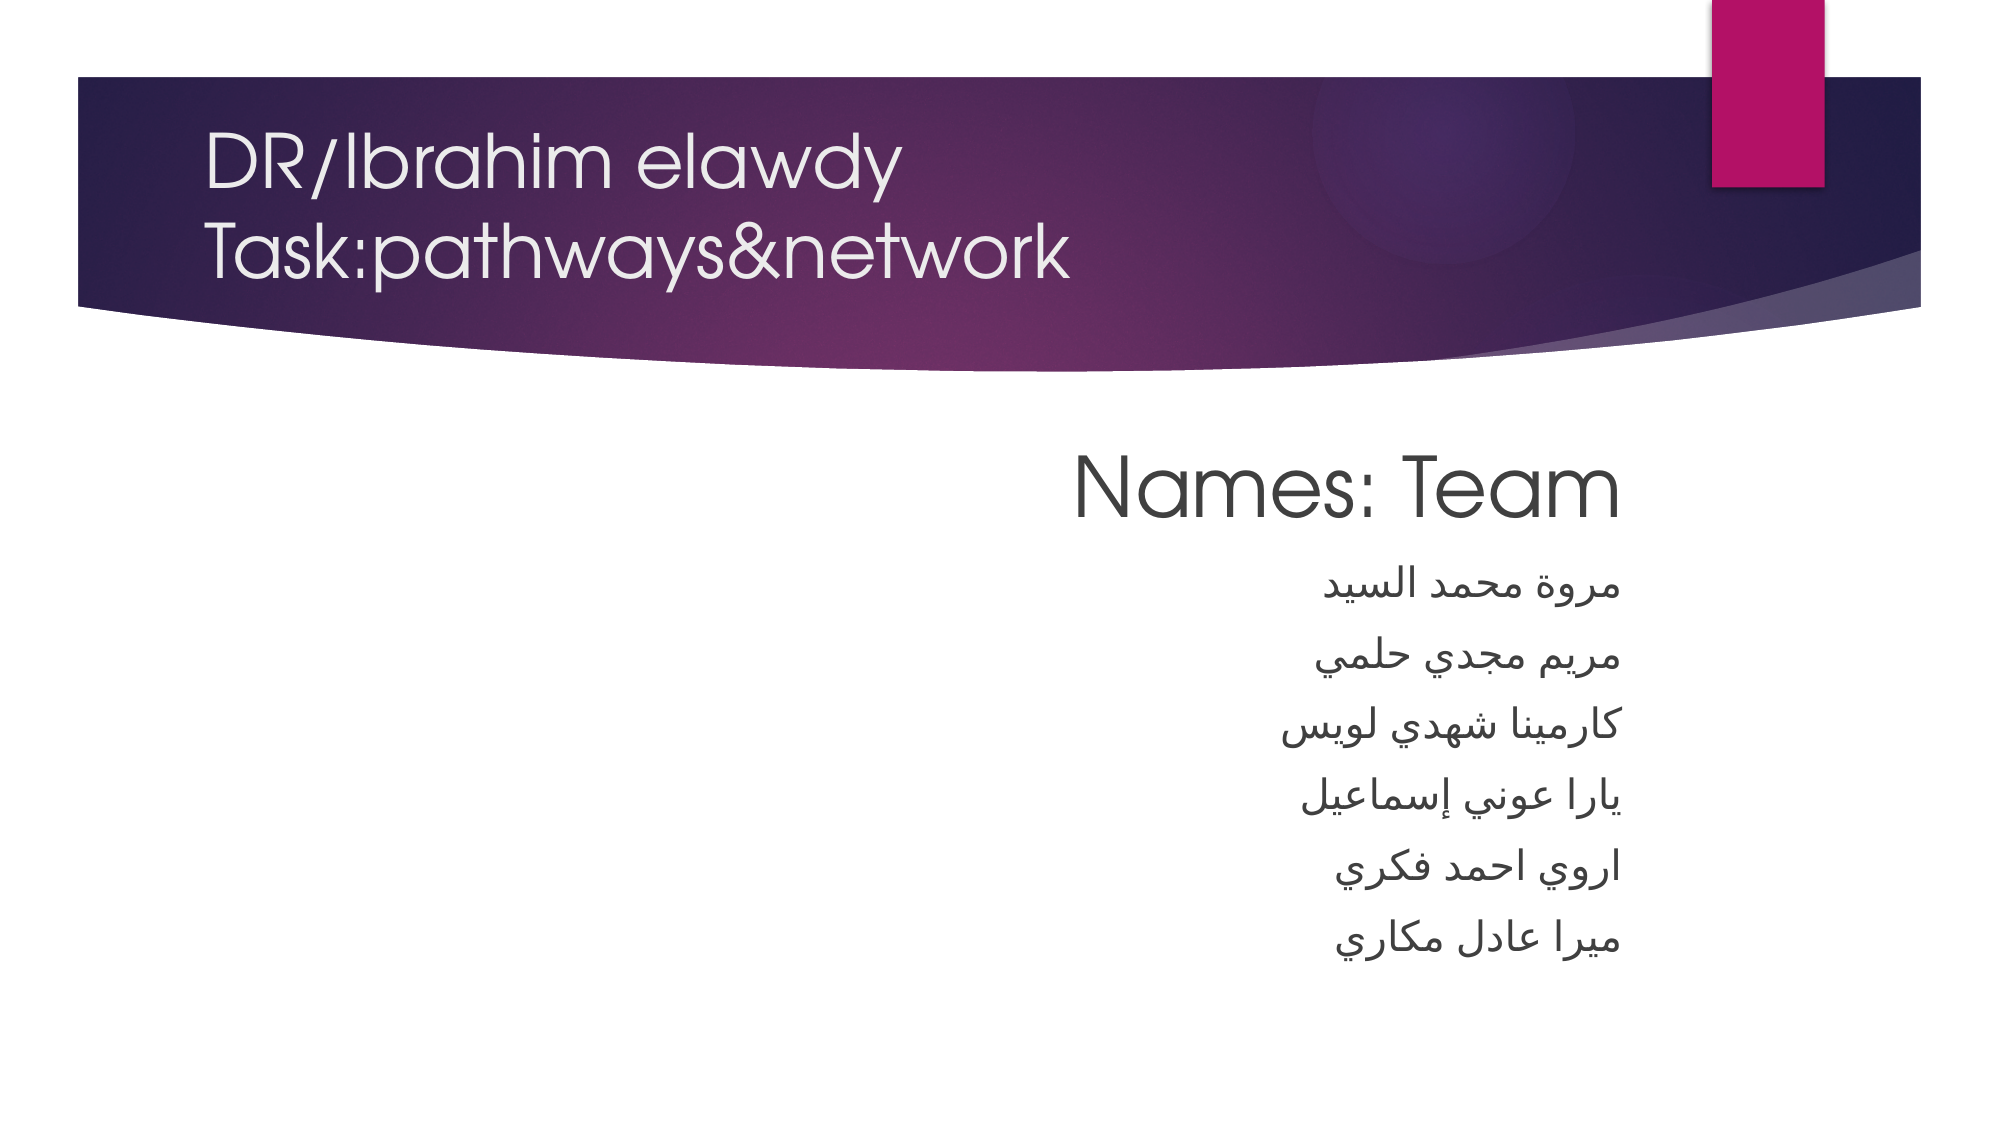

# DR/Ibrahim elawdy Task:pathways&network
Names: Team
مروة محمد السيد
مريم مجدي حلمي
كارمينا شهدي لويس
يارا عوني إسماعيل
اروي احمد فكري
ميرا عادل مكاري